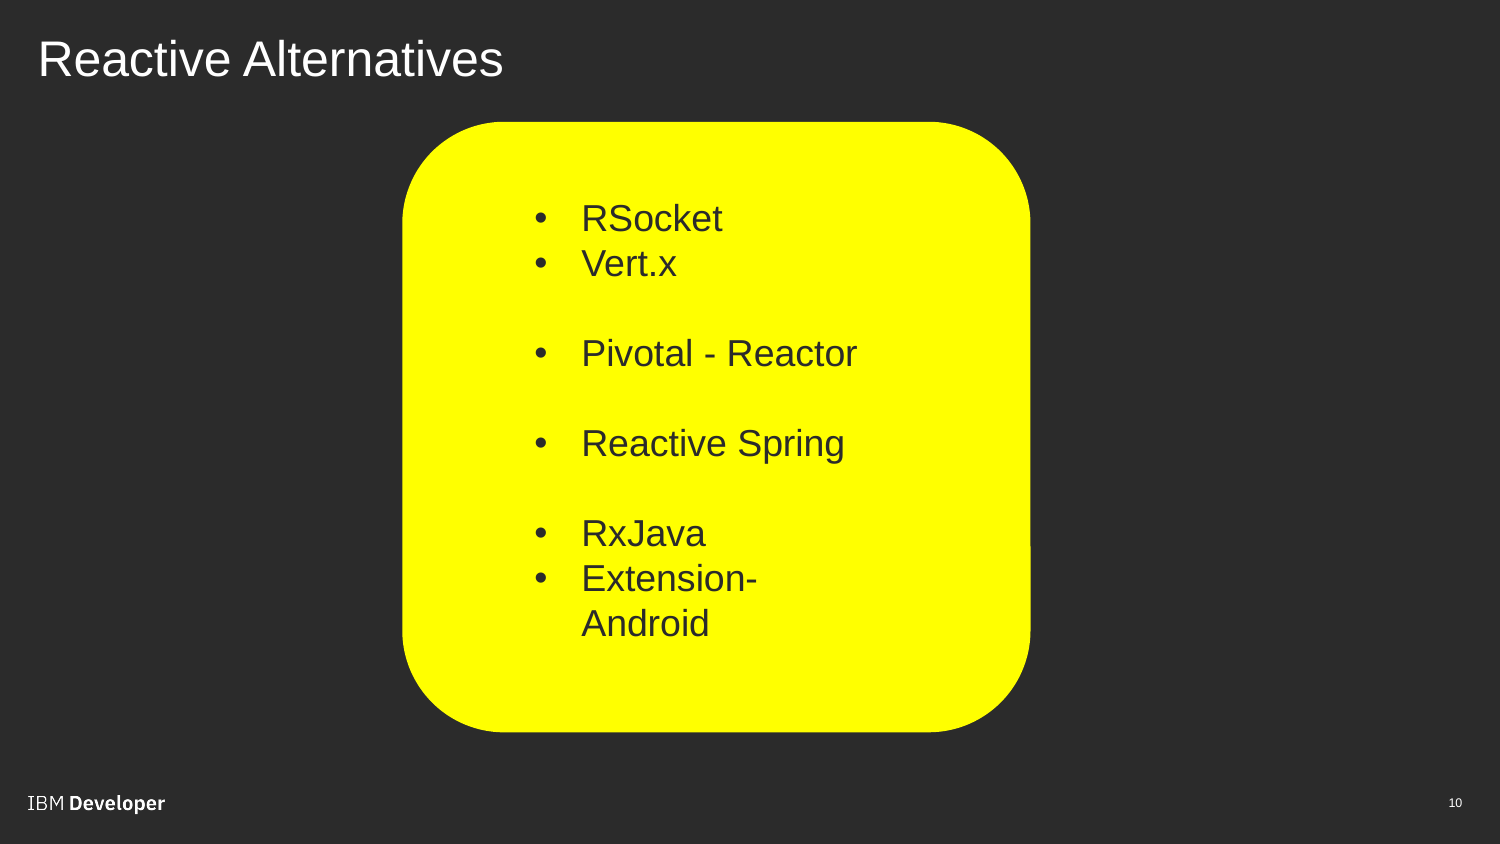

# Reactive Alternatives

RSocket
Vert.x

Pivotal - Reactor

Reactive Spring

RxJava
Extension- Android
10